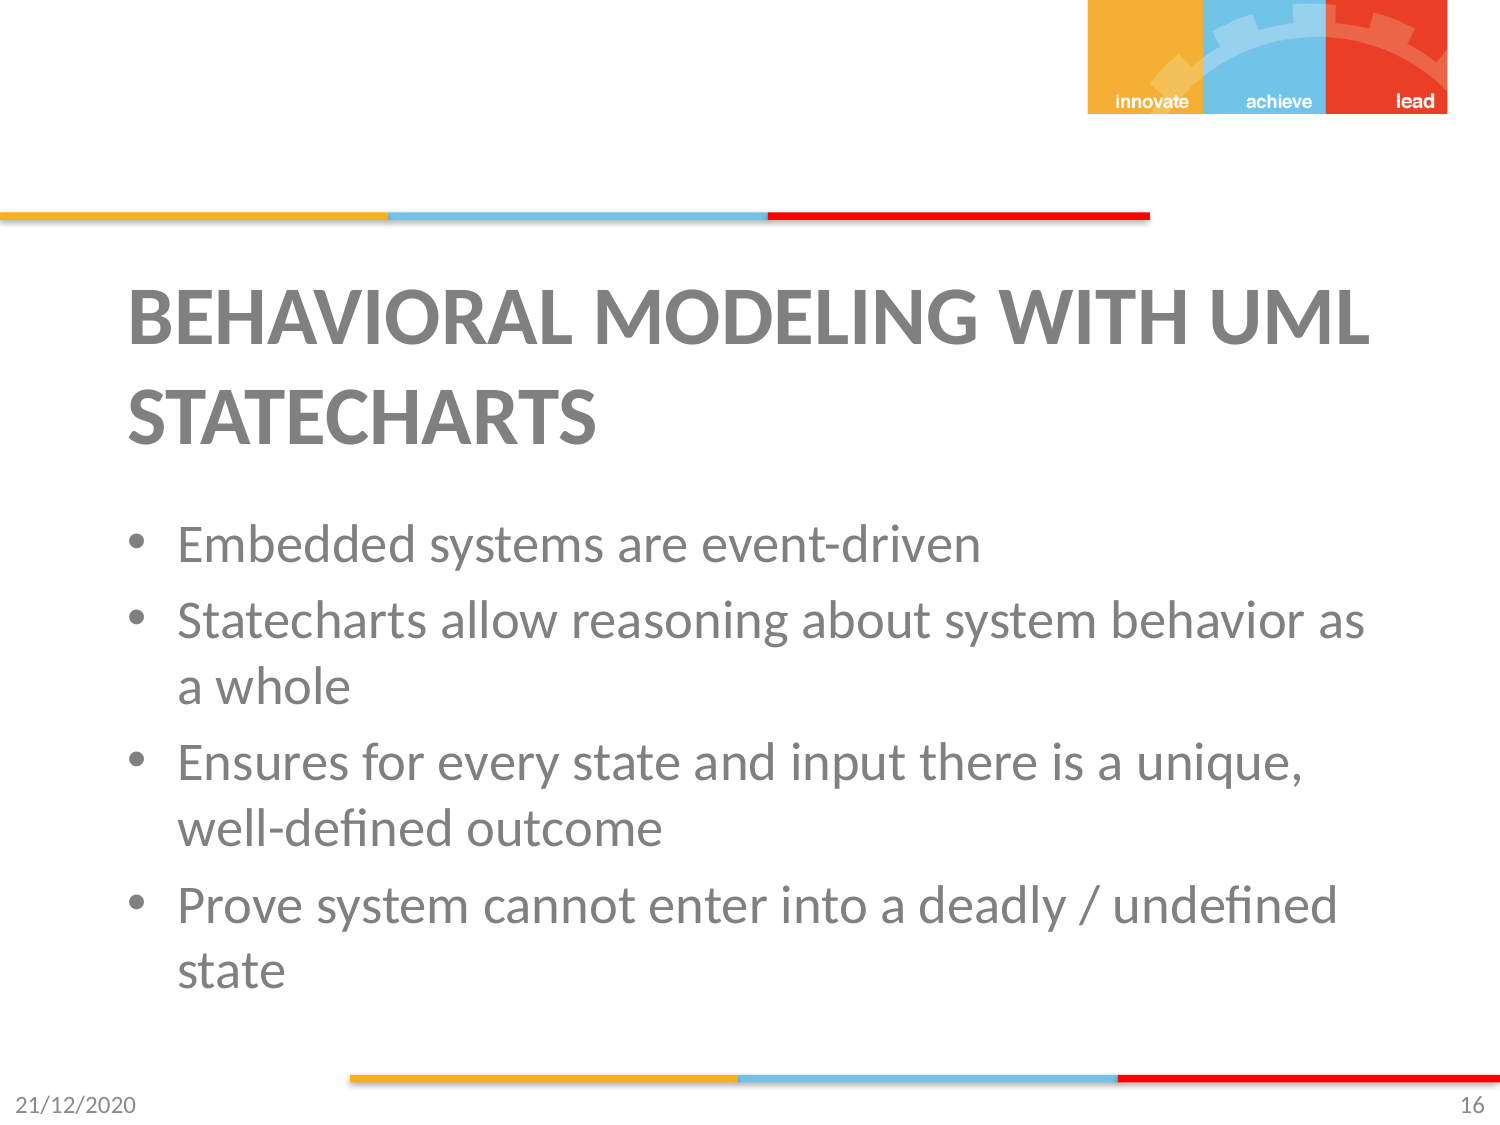

# Behavioral modeling with UML statecharts
Embedded systems are event-driven
Statecharts allow reasoning about system behavior as a whole
Ensures for every state and input there is a unique, well-defined outcome
Prove system cannot enter into a deadly / undefined state
21/12/2020
16